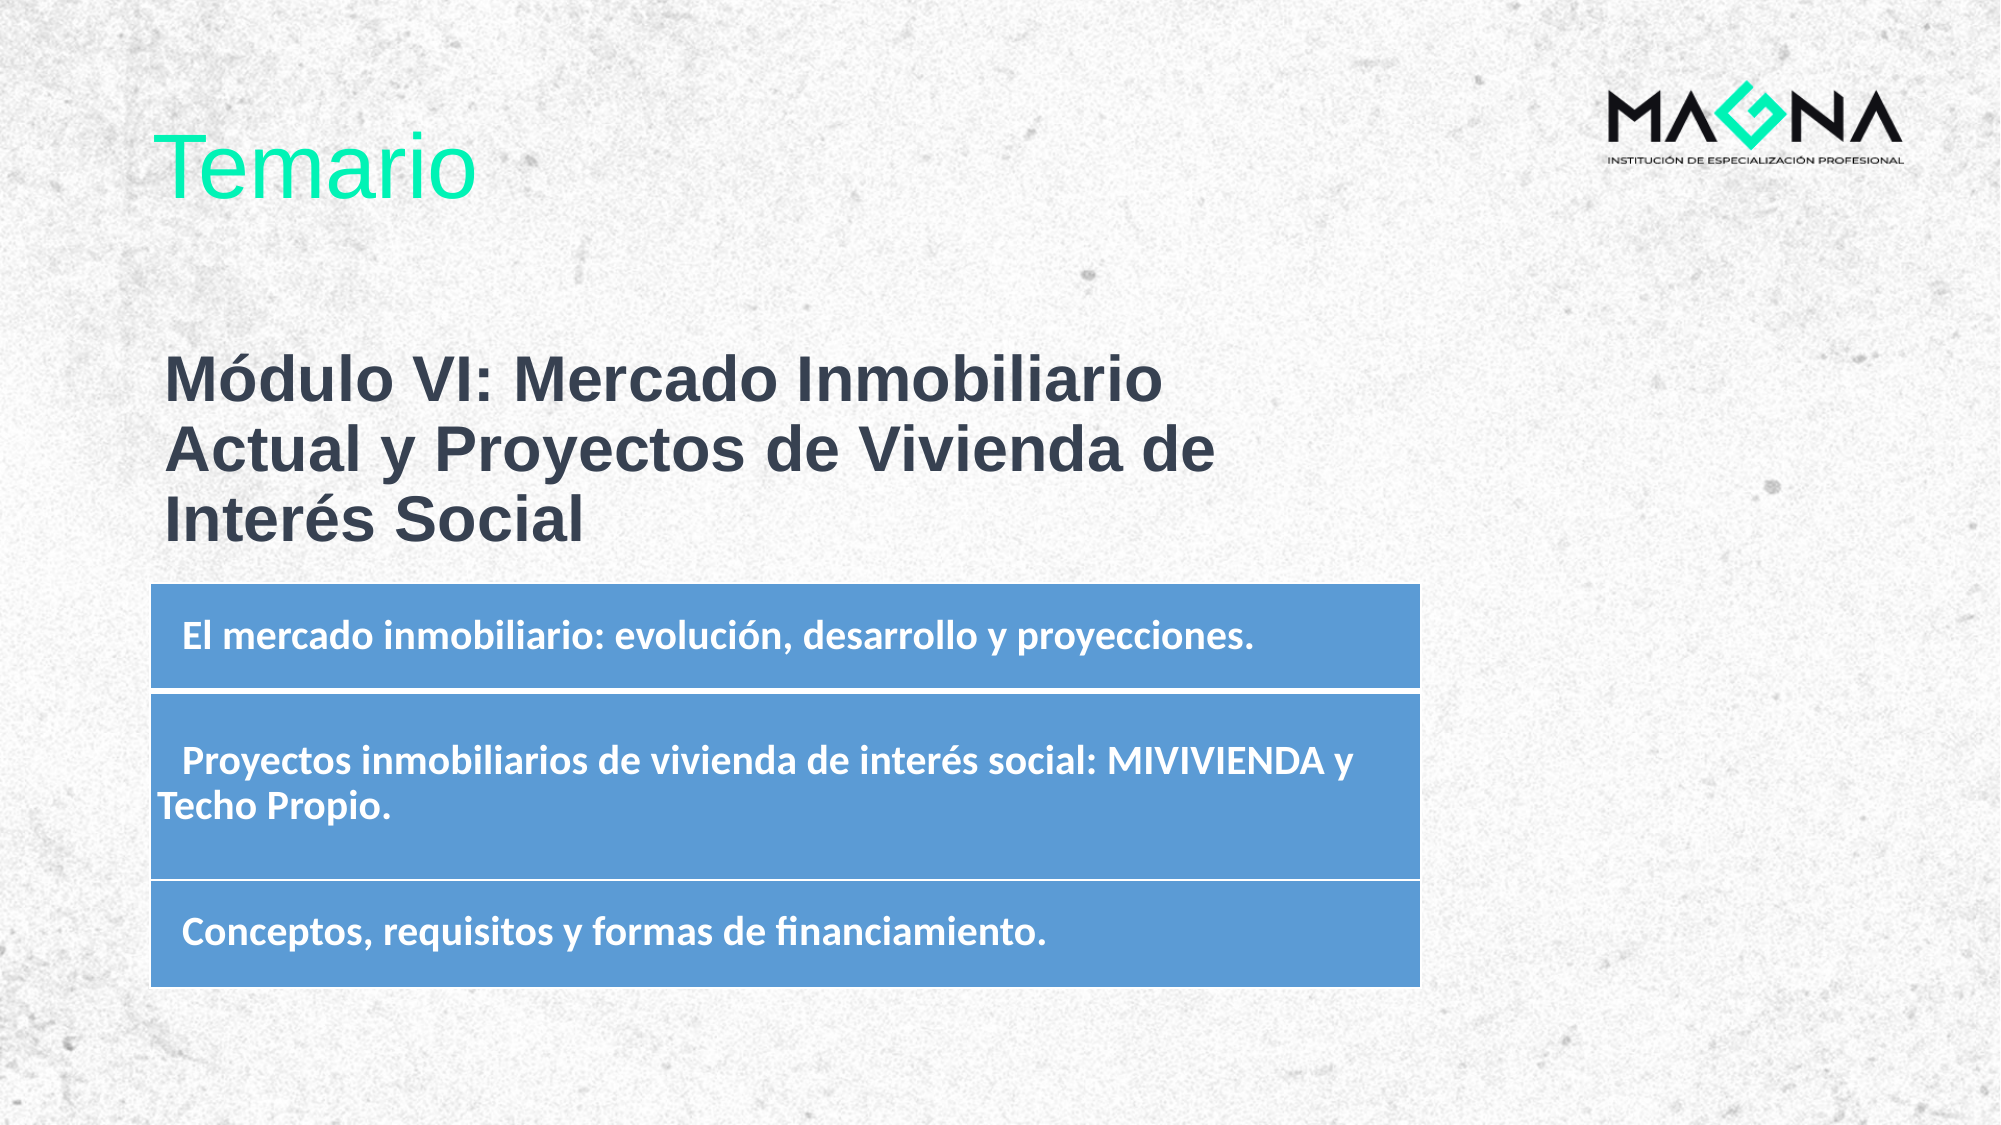

# Temario
Módulo VI: Mercado Inmobiliario Actual y Proyectos de Vivienda de Interés Social
| El mercado inmobiliario: evolución, desarrollo y proyecciones. |
| --- |
| Proyectos inmobiliarios de vivienda de interés social: MIVIVIENDA y Techo Propio. |
| Conceptos, requisitos y formas de financiamiento. |